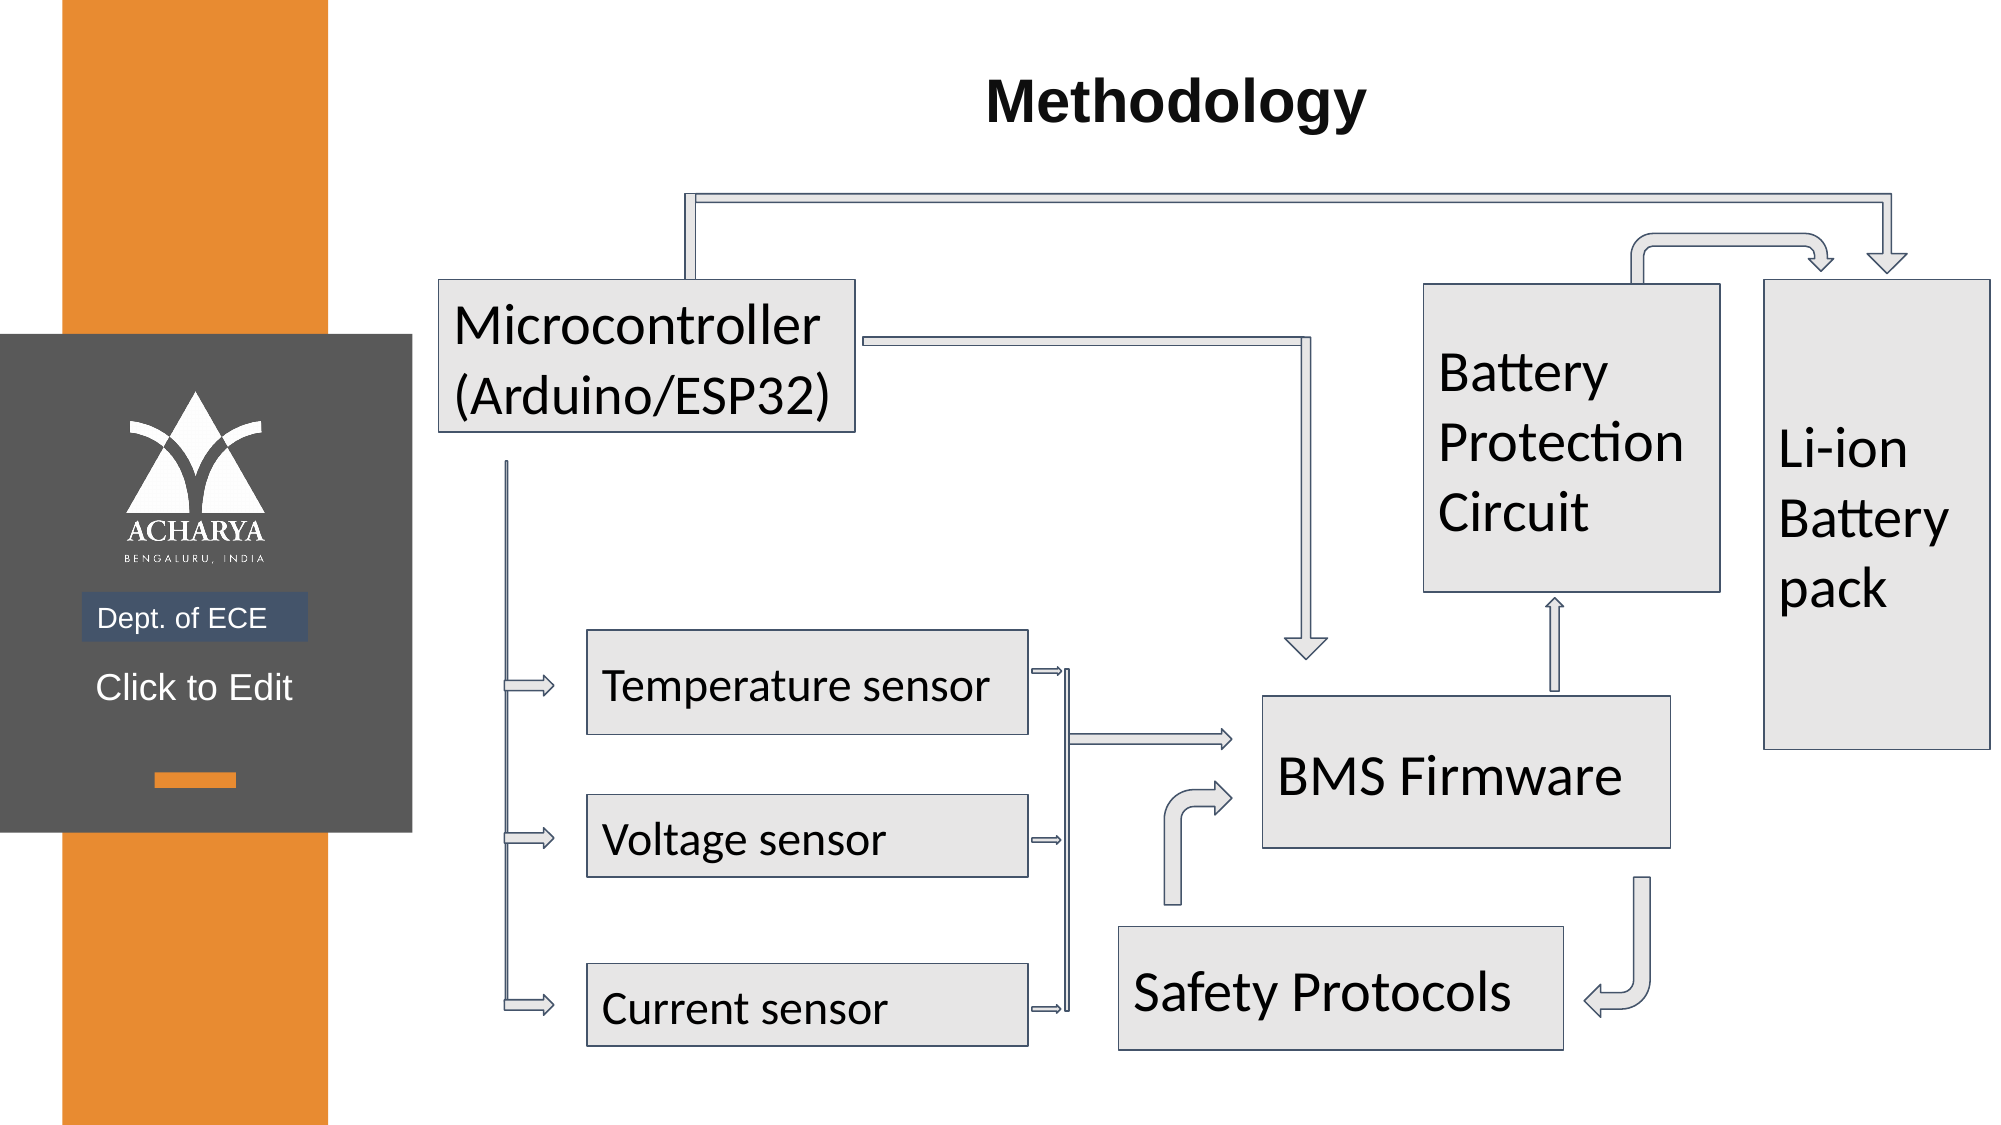

Methodology

Microcontroller
(Arduino/ESP32)
Li-ion
Battery pack
Battery Protection Circuit
Li-ion
Battery pack

Battery Protection Circuit

Dept. of ECE

Temperature sensor
Temperature sensor

BMS Firmware
BMS Firmware

Voltage sensor
Voltage sensor

Safety Protocols
Safety Protocols
Current sensor
Current sensor